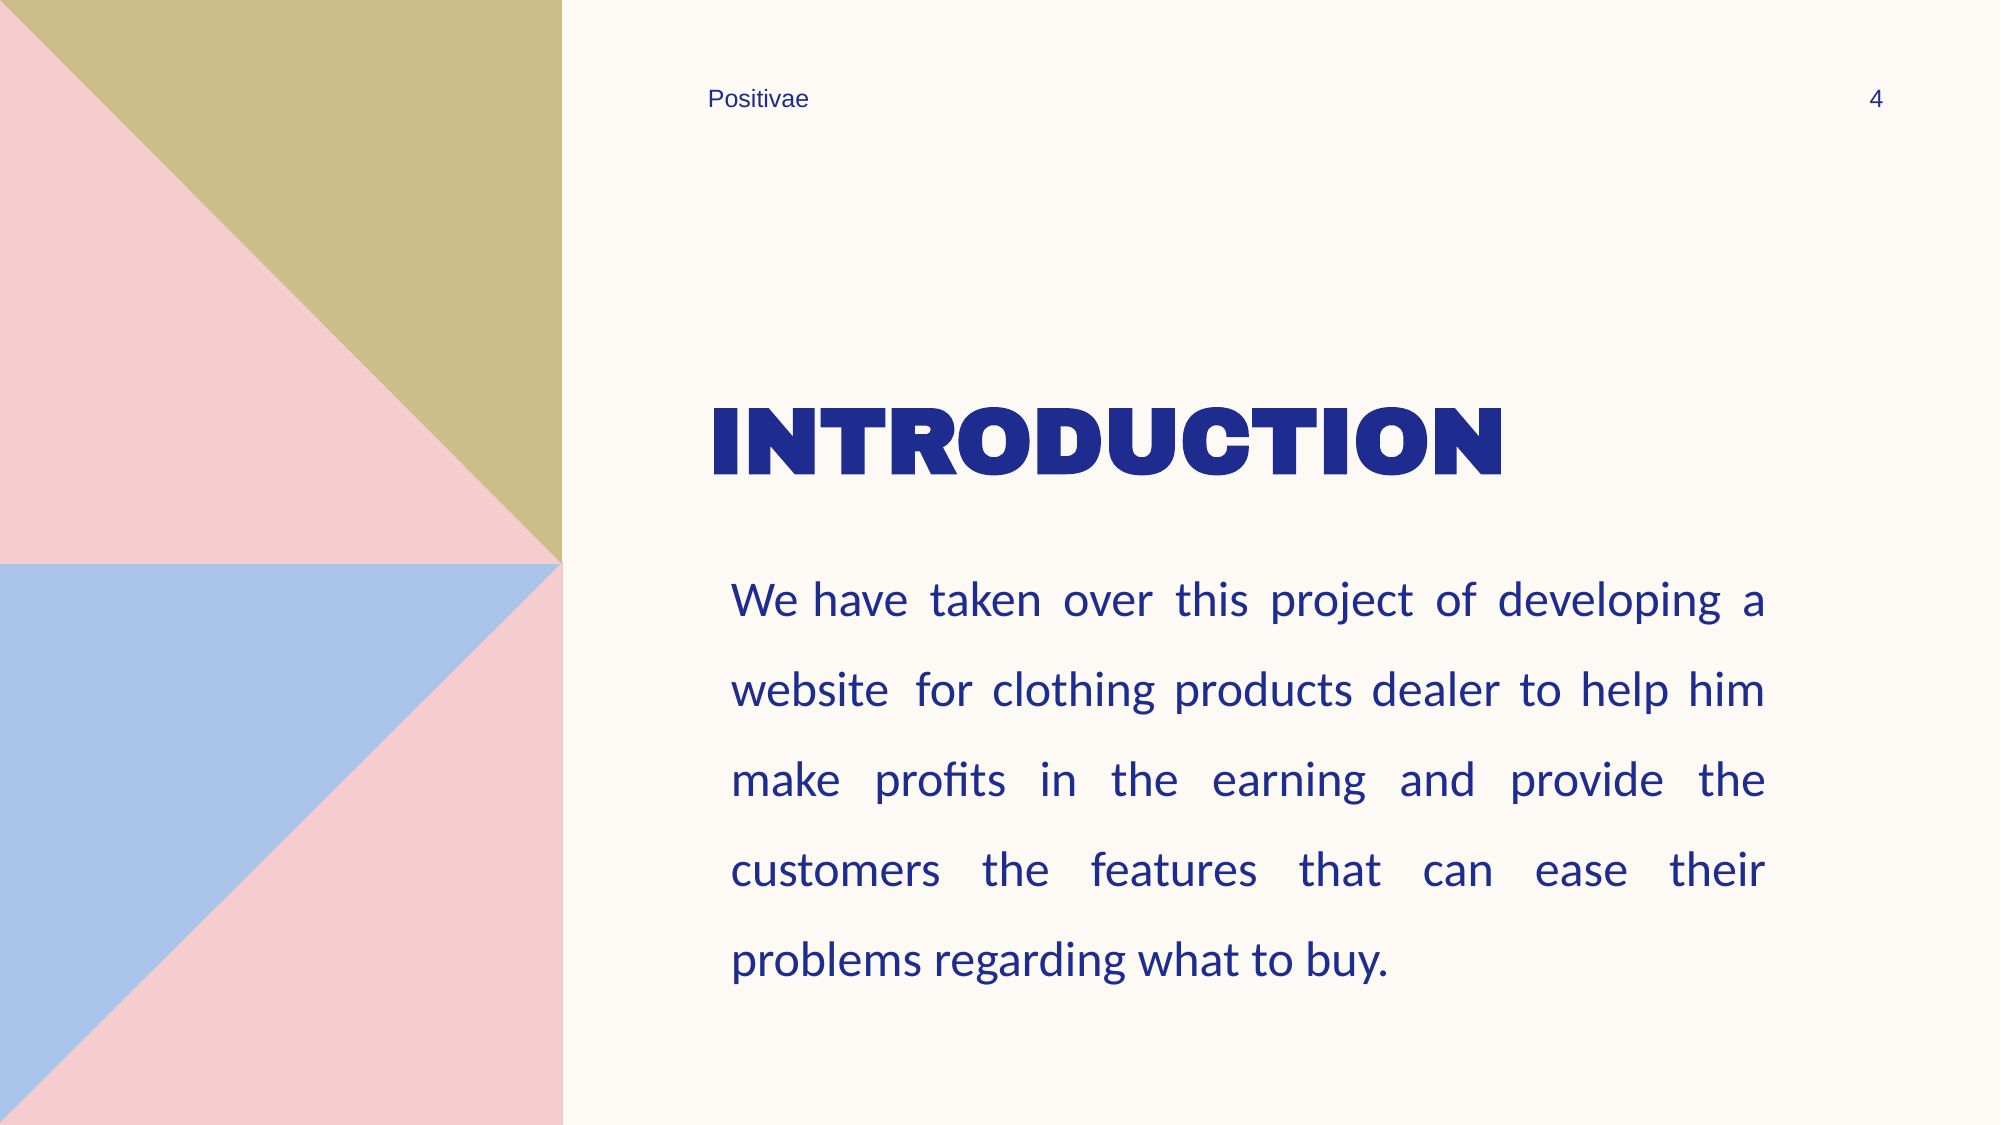

Positivae
4
# Introduction
We have taken over this project of developing a website for clothing products dealer to help him make profits in the earning and provide the customers the features that can ease their problems regarding what to buy.